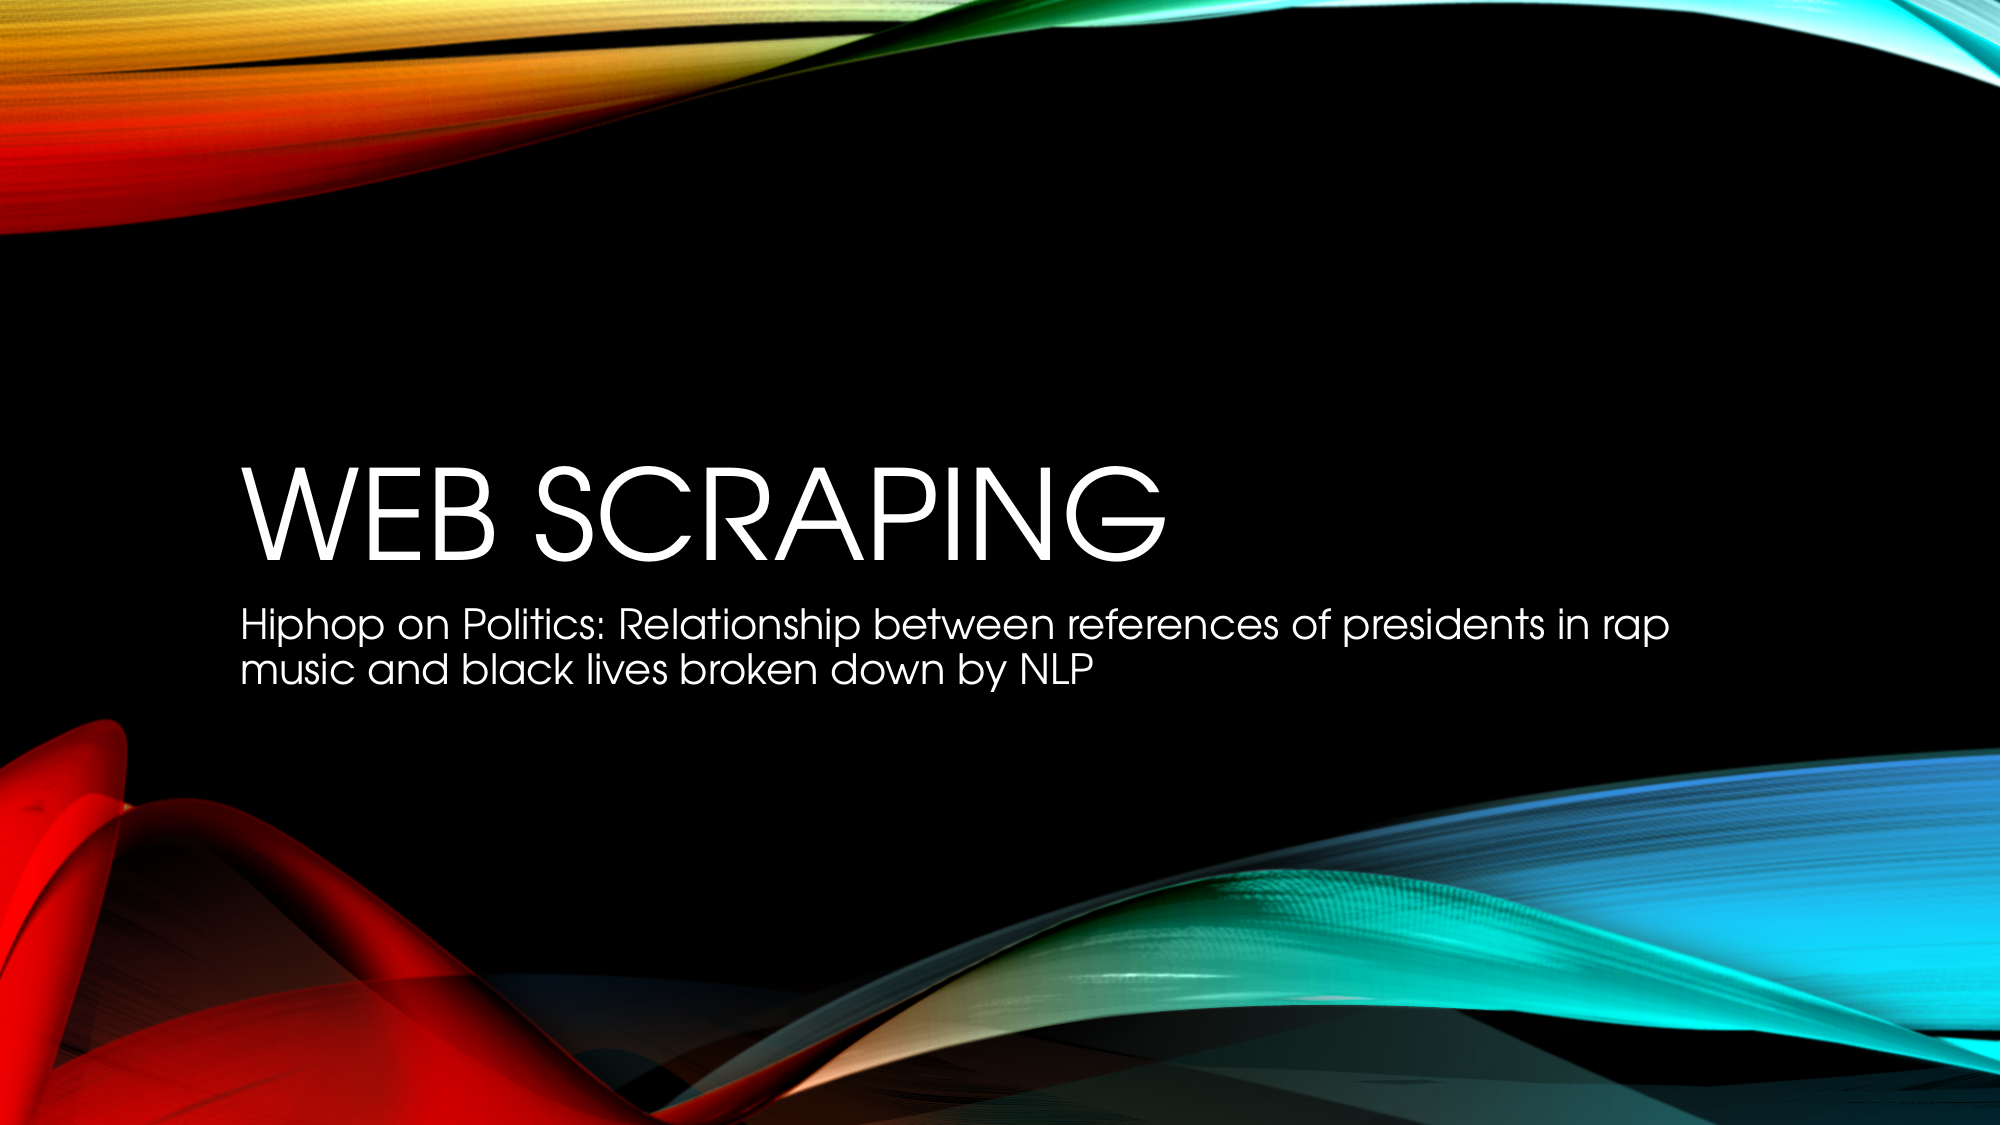

# Web scraping
Hiphop on Politics: Relationship between references of presidents in rap music and black lives broken down by NLP